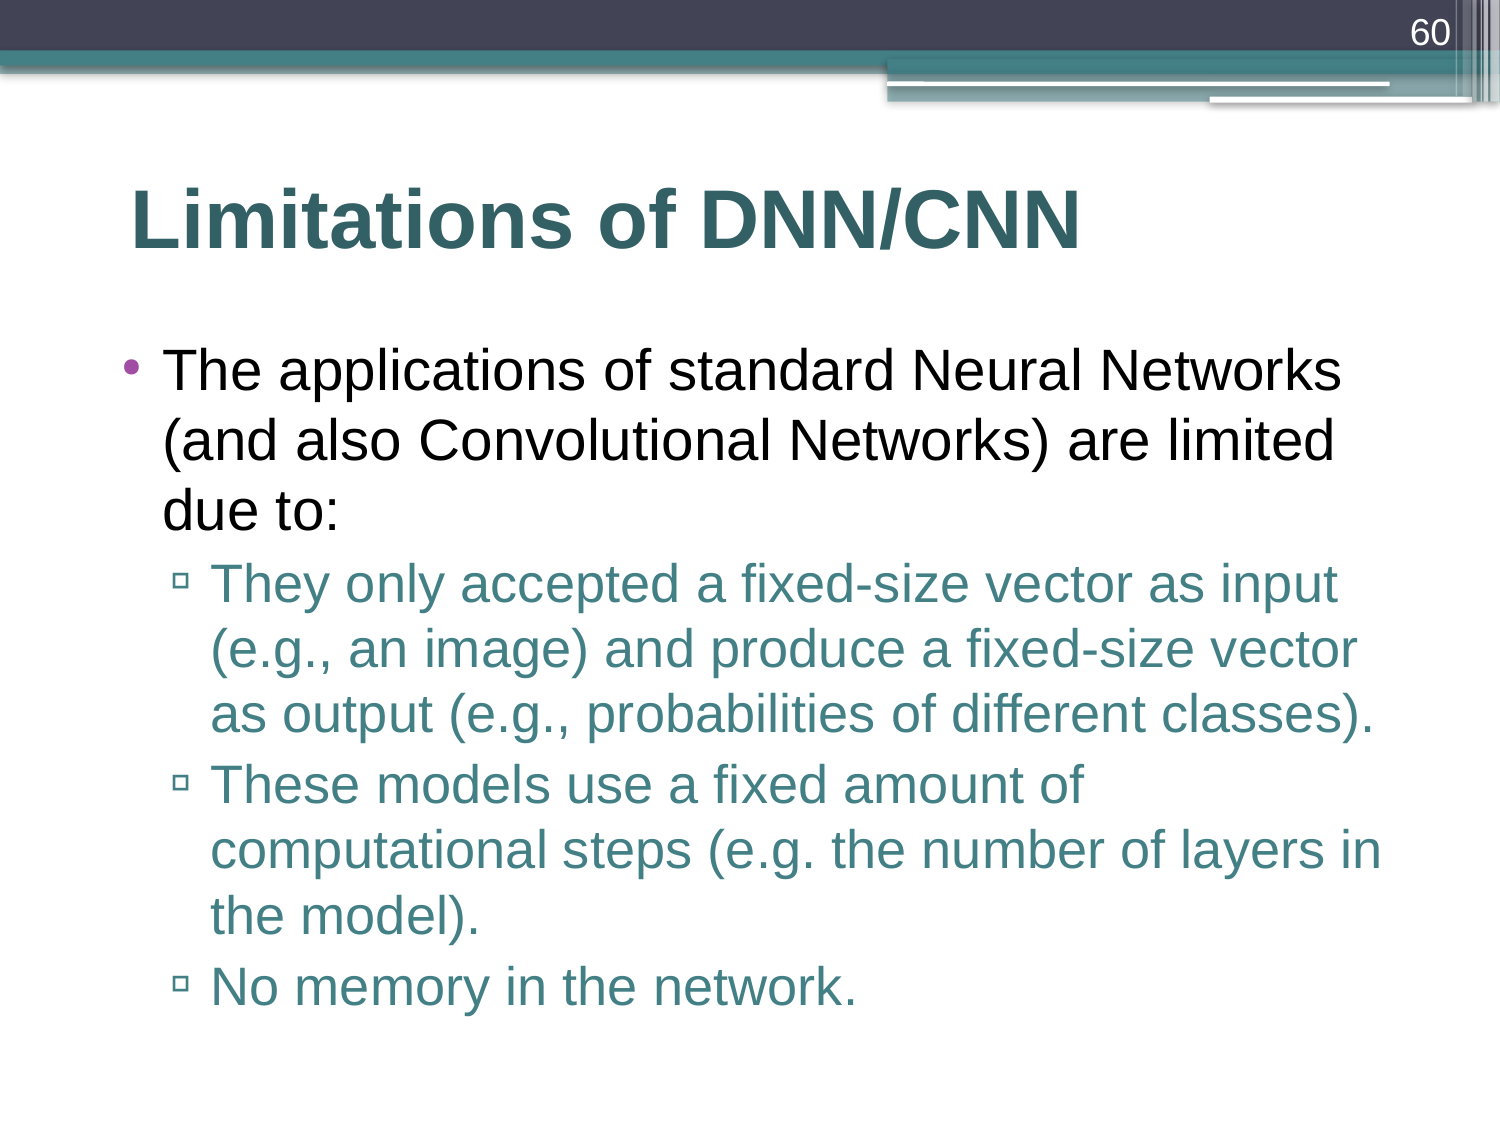

60
# Limitations of DNN/CNN
The applications of standard Neural Networks (and also Convolutional Networks) are limited due to:
They only accepted a fixed-size vector as input (e.g., an image) and produce a fixed-size vector as output (e.g., probabilities of different classes).
These models use a fixed amount of computational steps (e.g. the number of layers in the model).
No memory in the network.